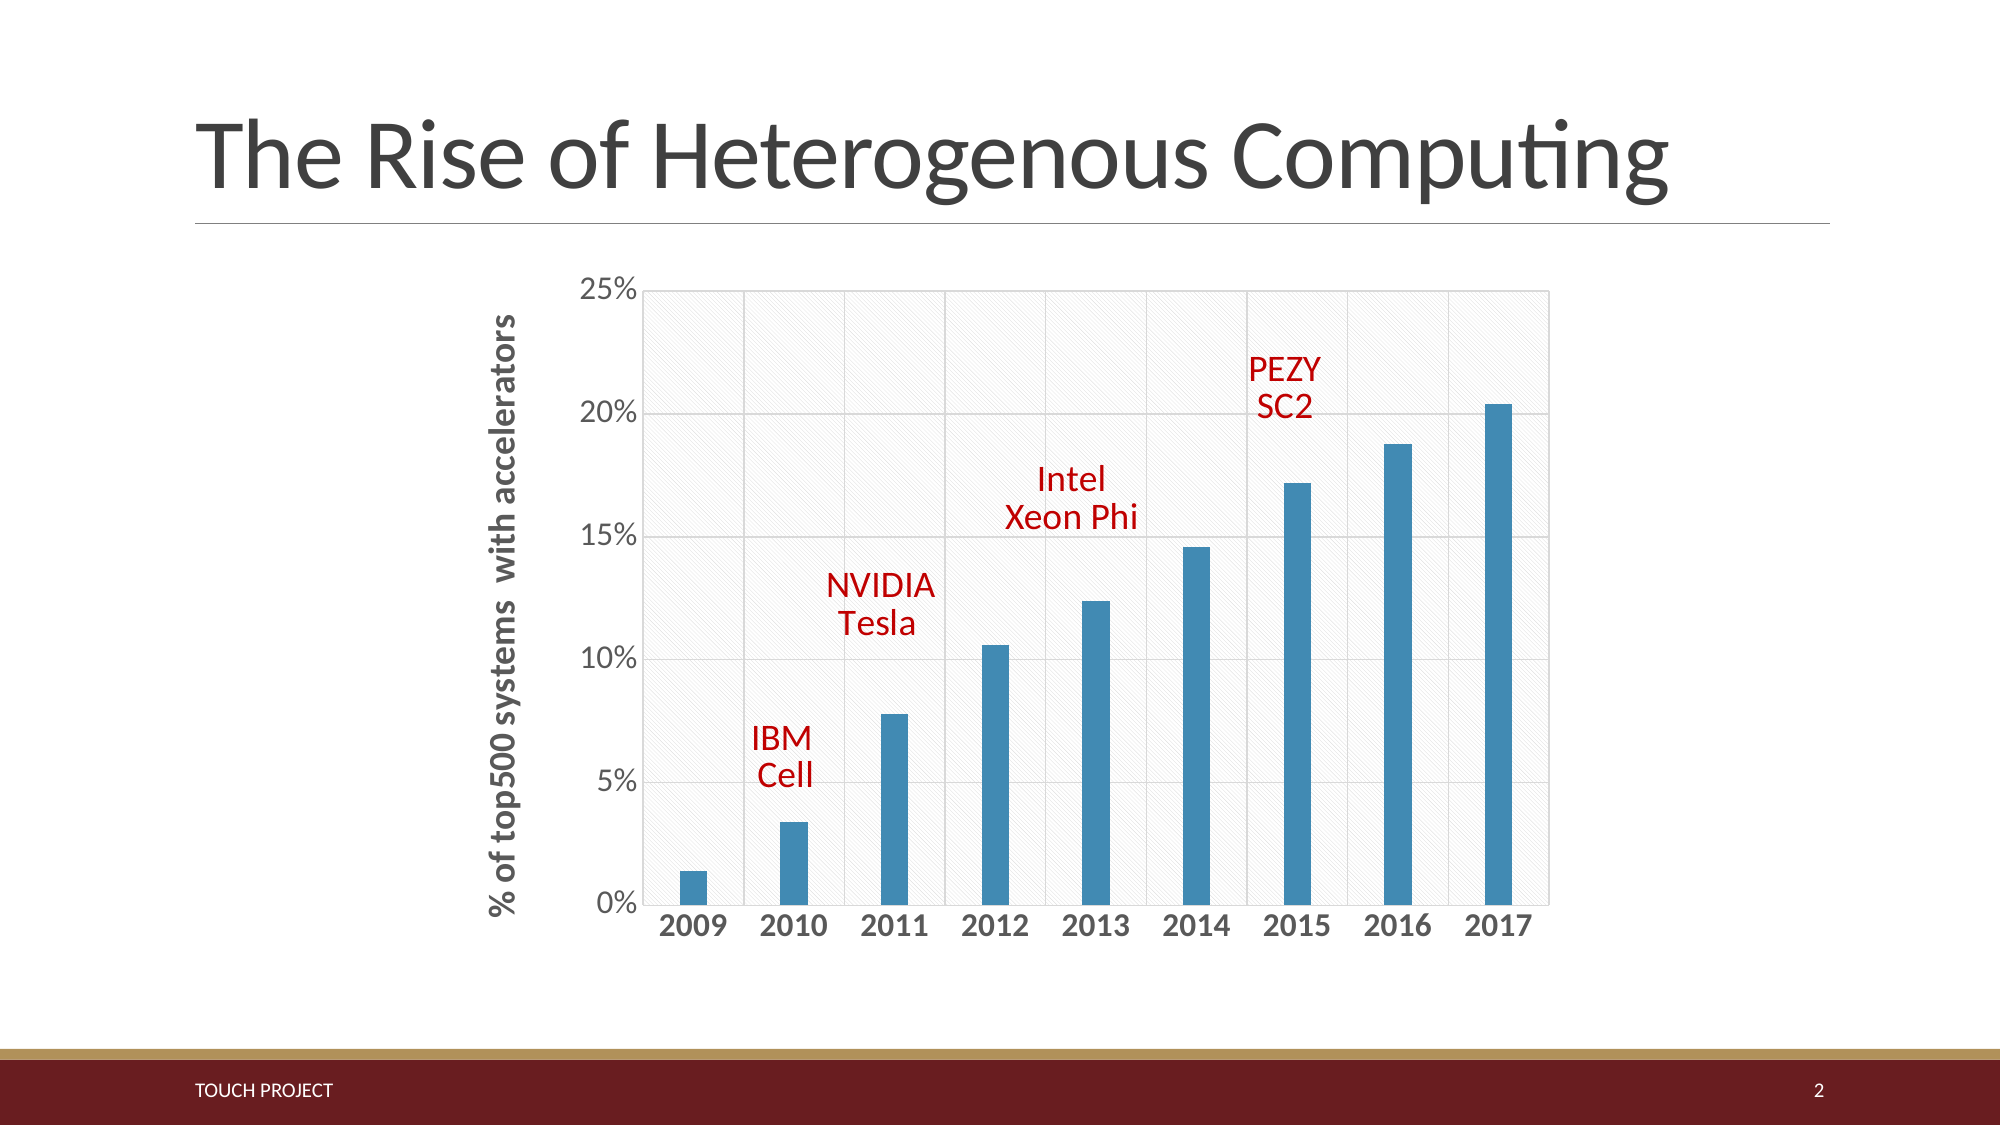

# The Rise of Heterogenous Computing

### Chart

| Category |  |
|---|---|
| 2009 | 0.013999999999999999 |
| 2010 | 0.034 |
| 2011 | 0.078 |
| 2012 | 0.106 |
| 2013 | 0.124 |
| 2014 | 0.146 |
| 2015 | 0.172 |
| 2016 | 0.188 |
| 2017 | 0.204 |
TOUCH PROJECT
2